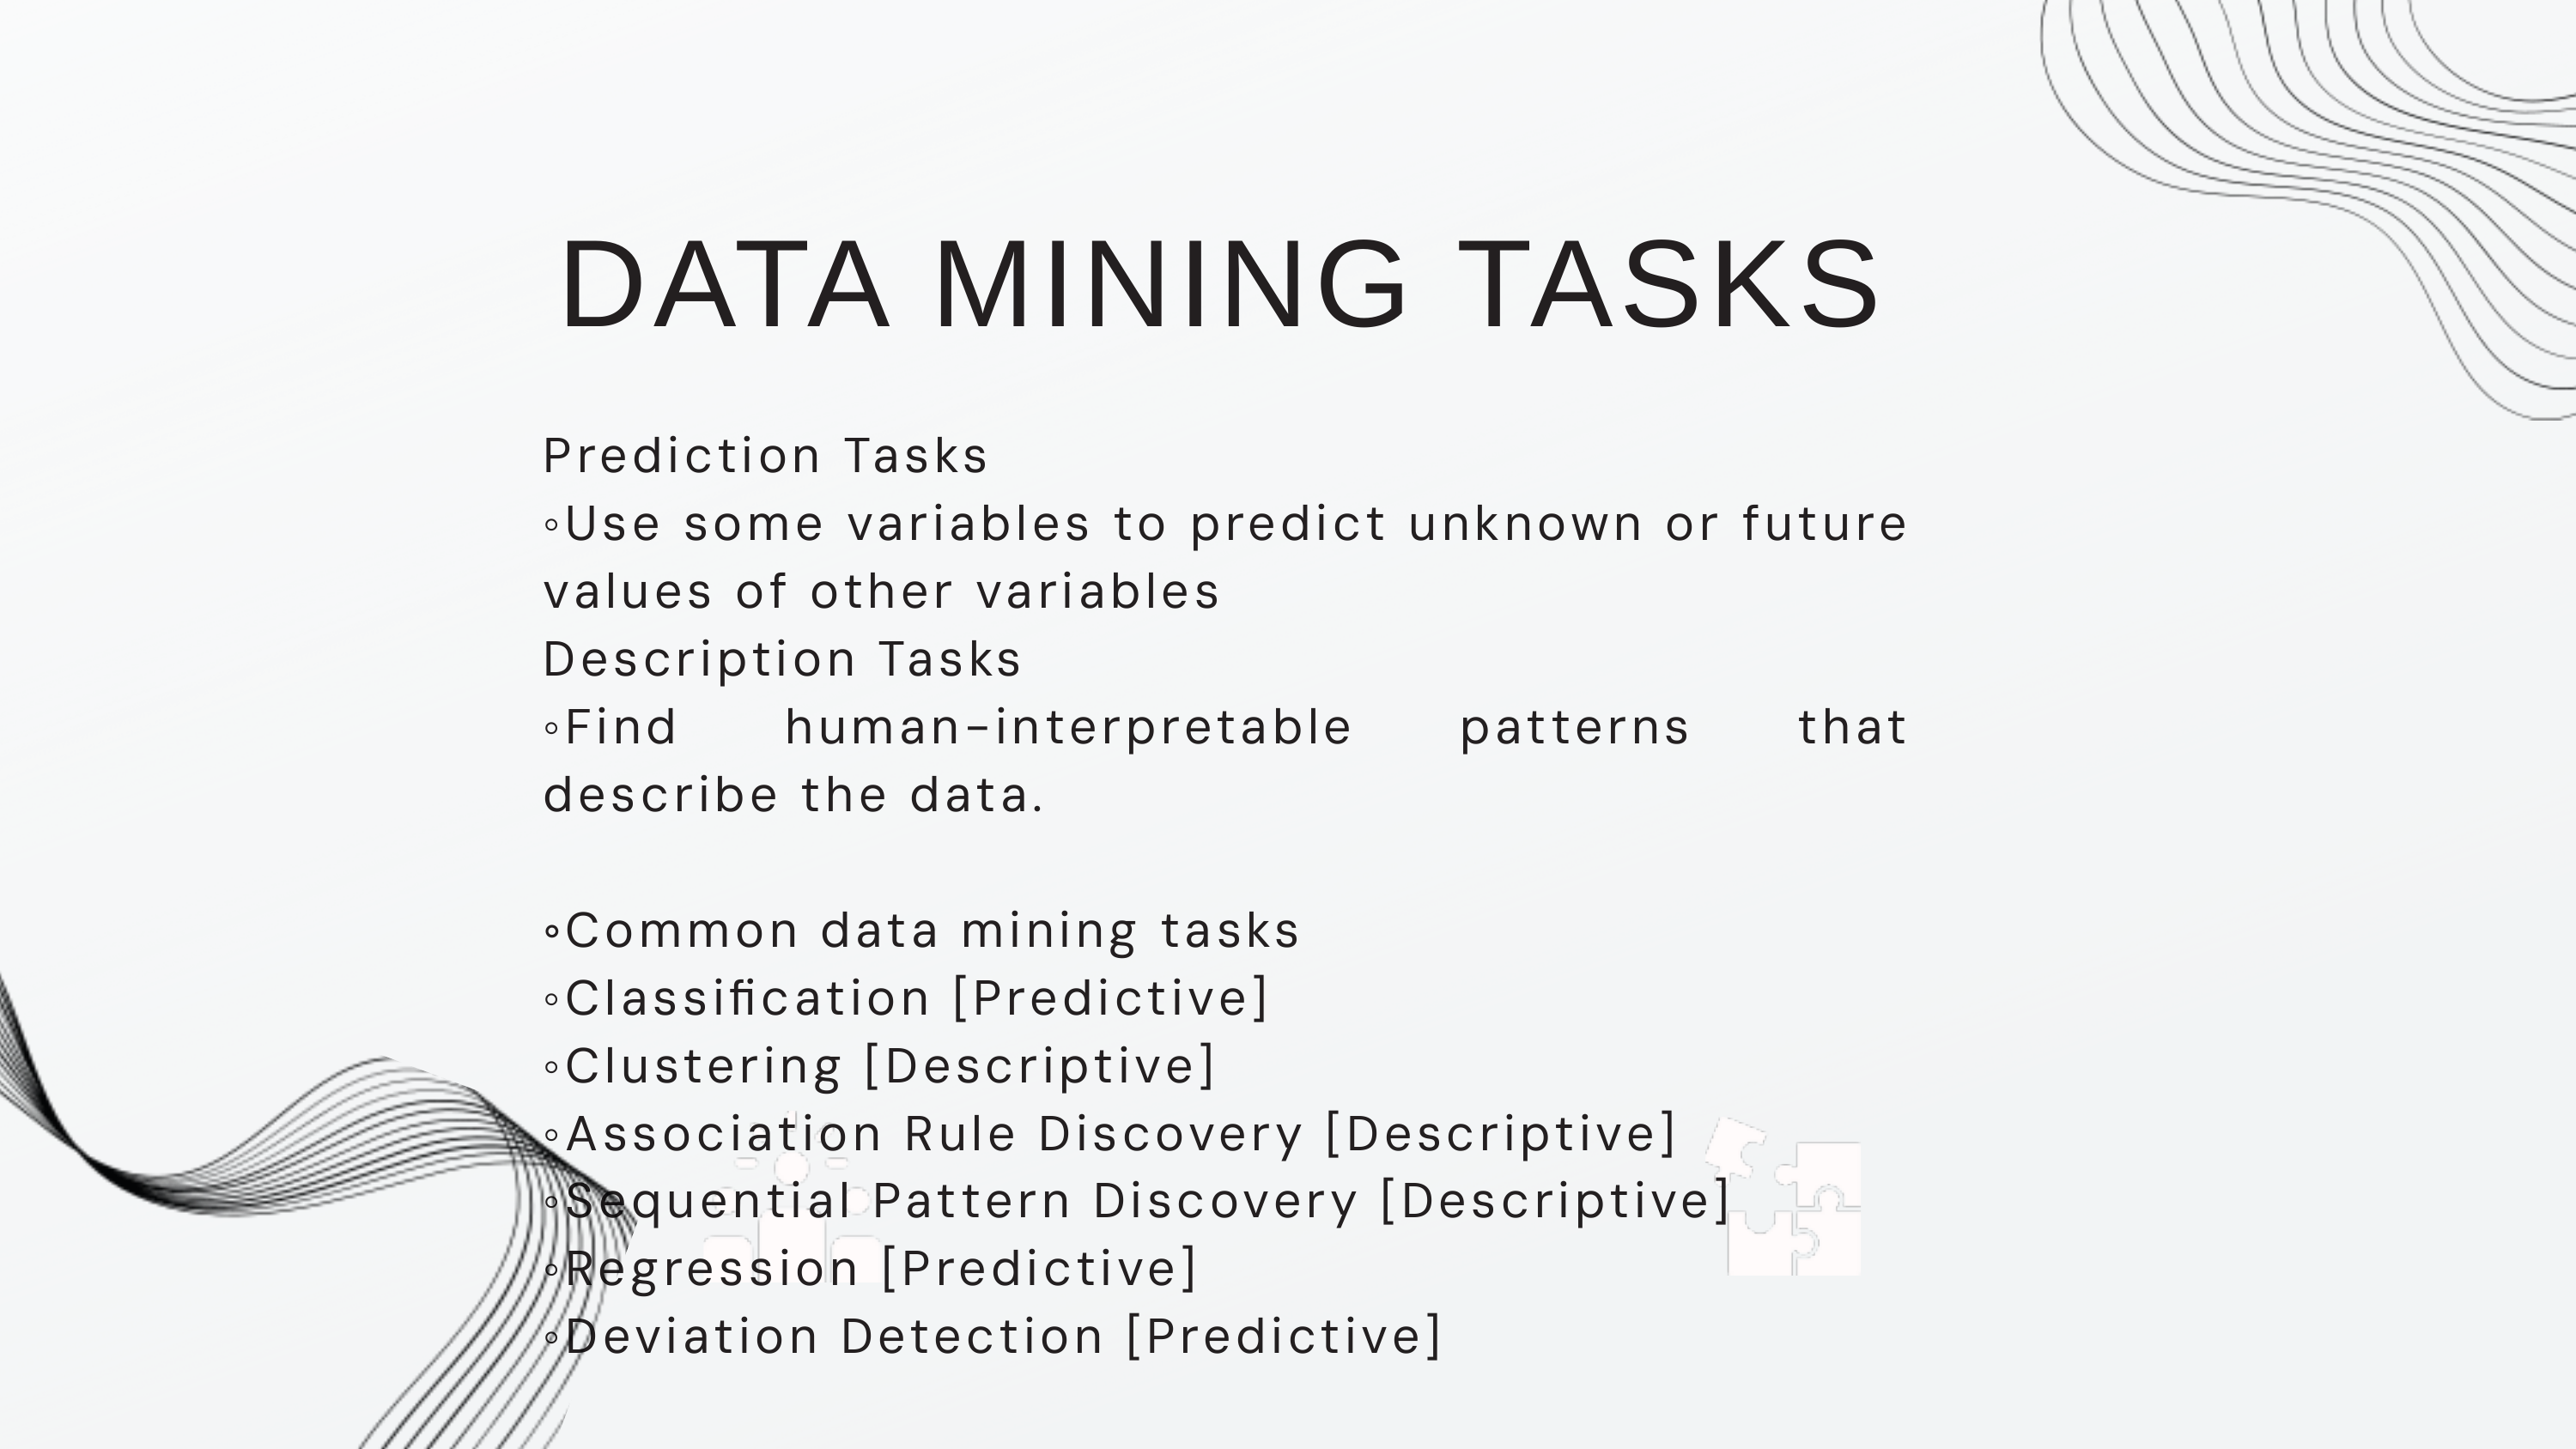

DATA MINING TASKS
Prediction Tasks
◦Use some variables to predict unknown or future values of other variables
Description Tasks
◦Find human-interpretable patterns that describe the data.

◦Common data mining tasks
◦Classification [Predictive]
◦Clustering [Descriptive]
◦Association Rule Discovery [Descriptive]
◦Sequential Pattern Discovery [Descriptive]
◦Regression [Predictive]
◦Deviation Detection [Predictive]